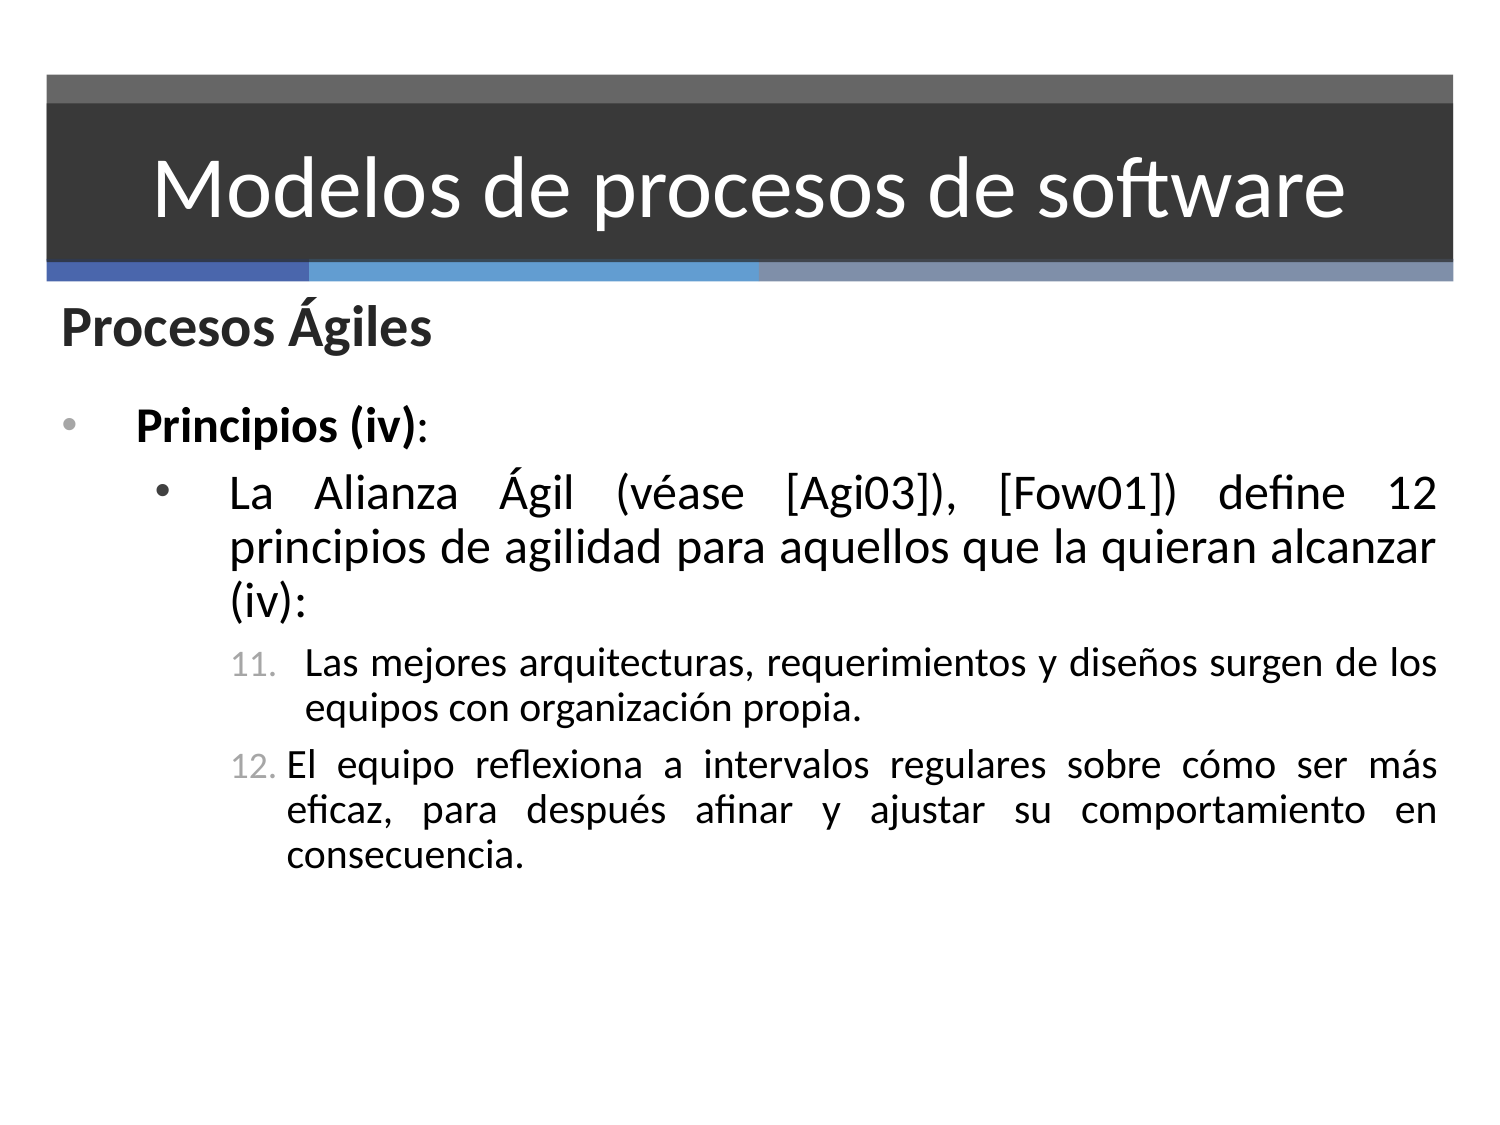

# Modelos de procesos de software
Procesos Ágiles
Principios (iv):
La Alianza Ágil (véase [Agi03]), [Fow01]) define 12 principios de agilidad para aquellos que la quieran alcanzar (iv):
Las mejores arquitecturas, requerimientos y diseños surgen de los equipos con organización propia.
El equipo reflexiona a intervalos regulares sobre cómo ser más eficaz, para después afinar y ajustar su comportamiento en consecuencia.